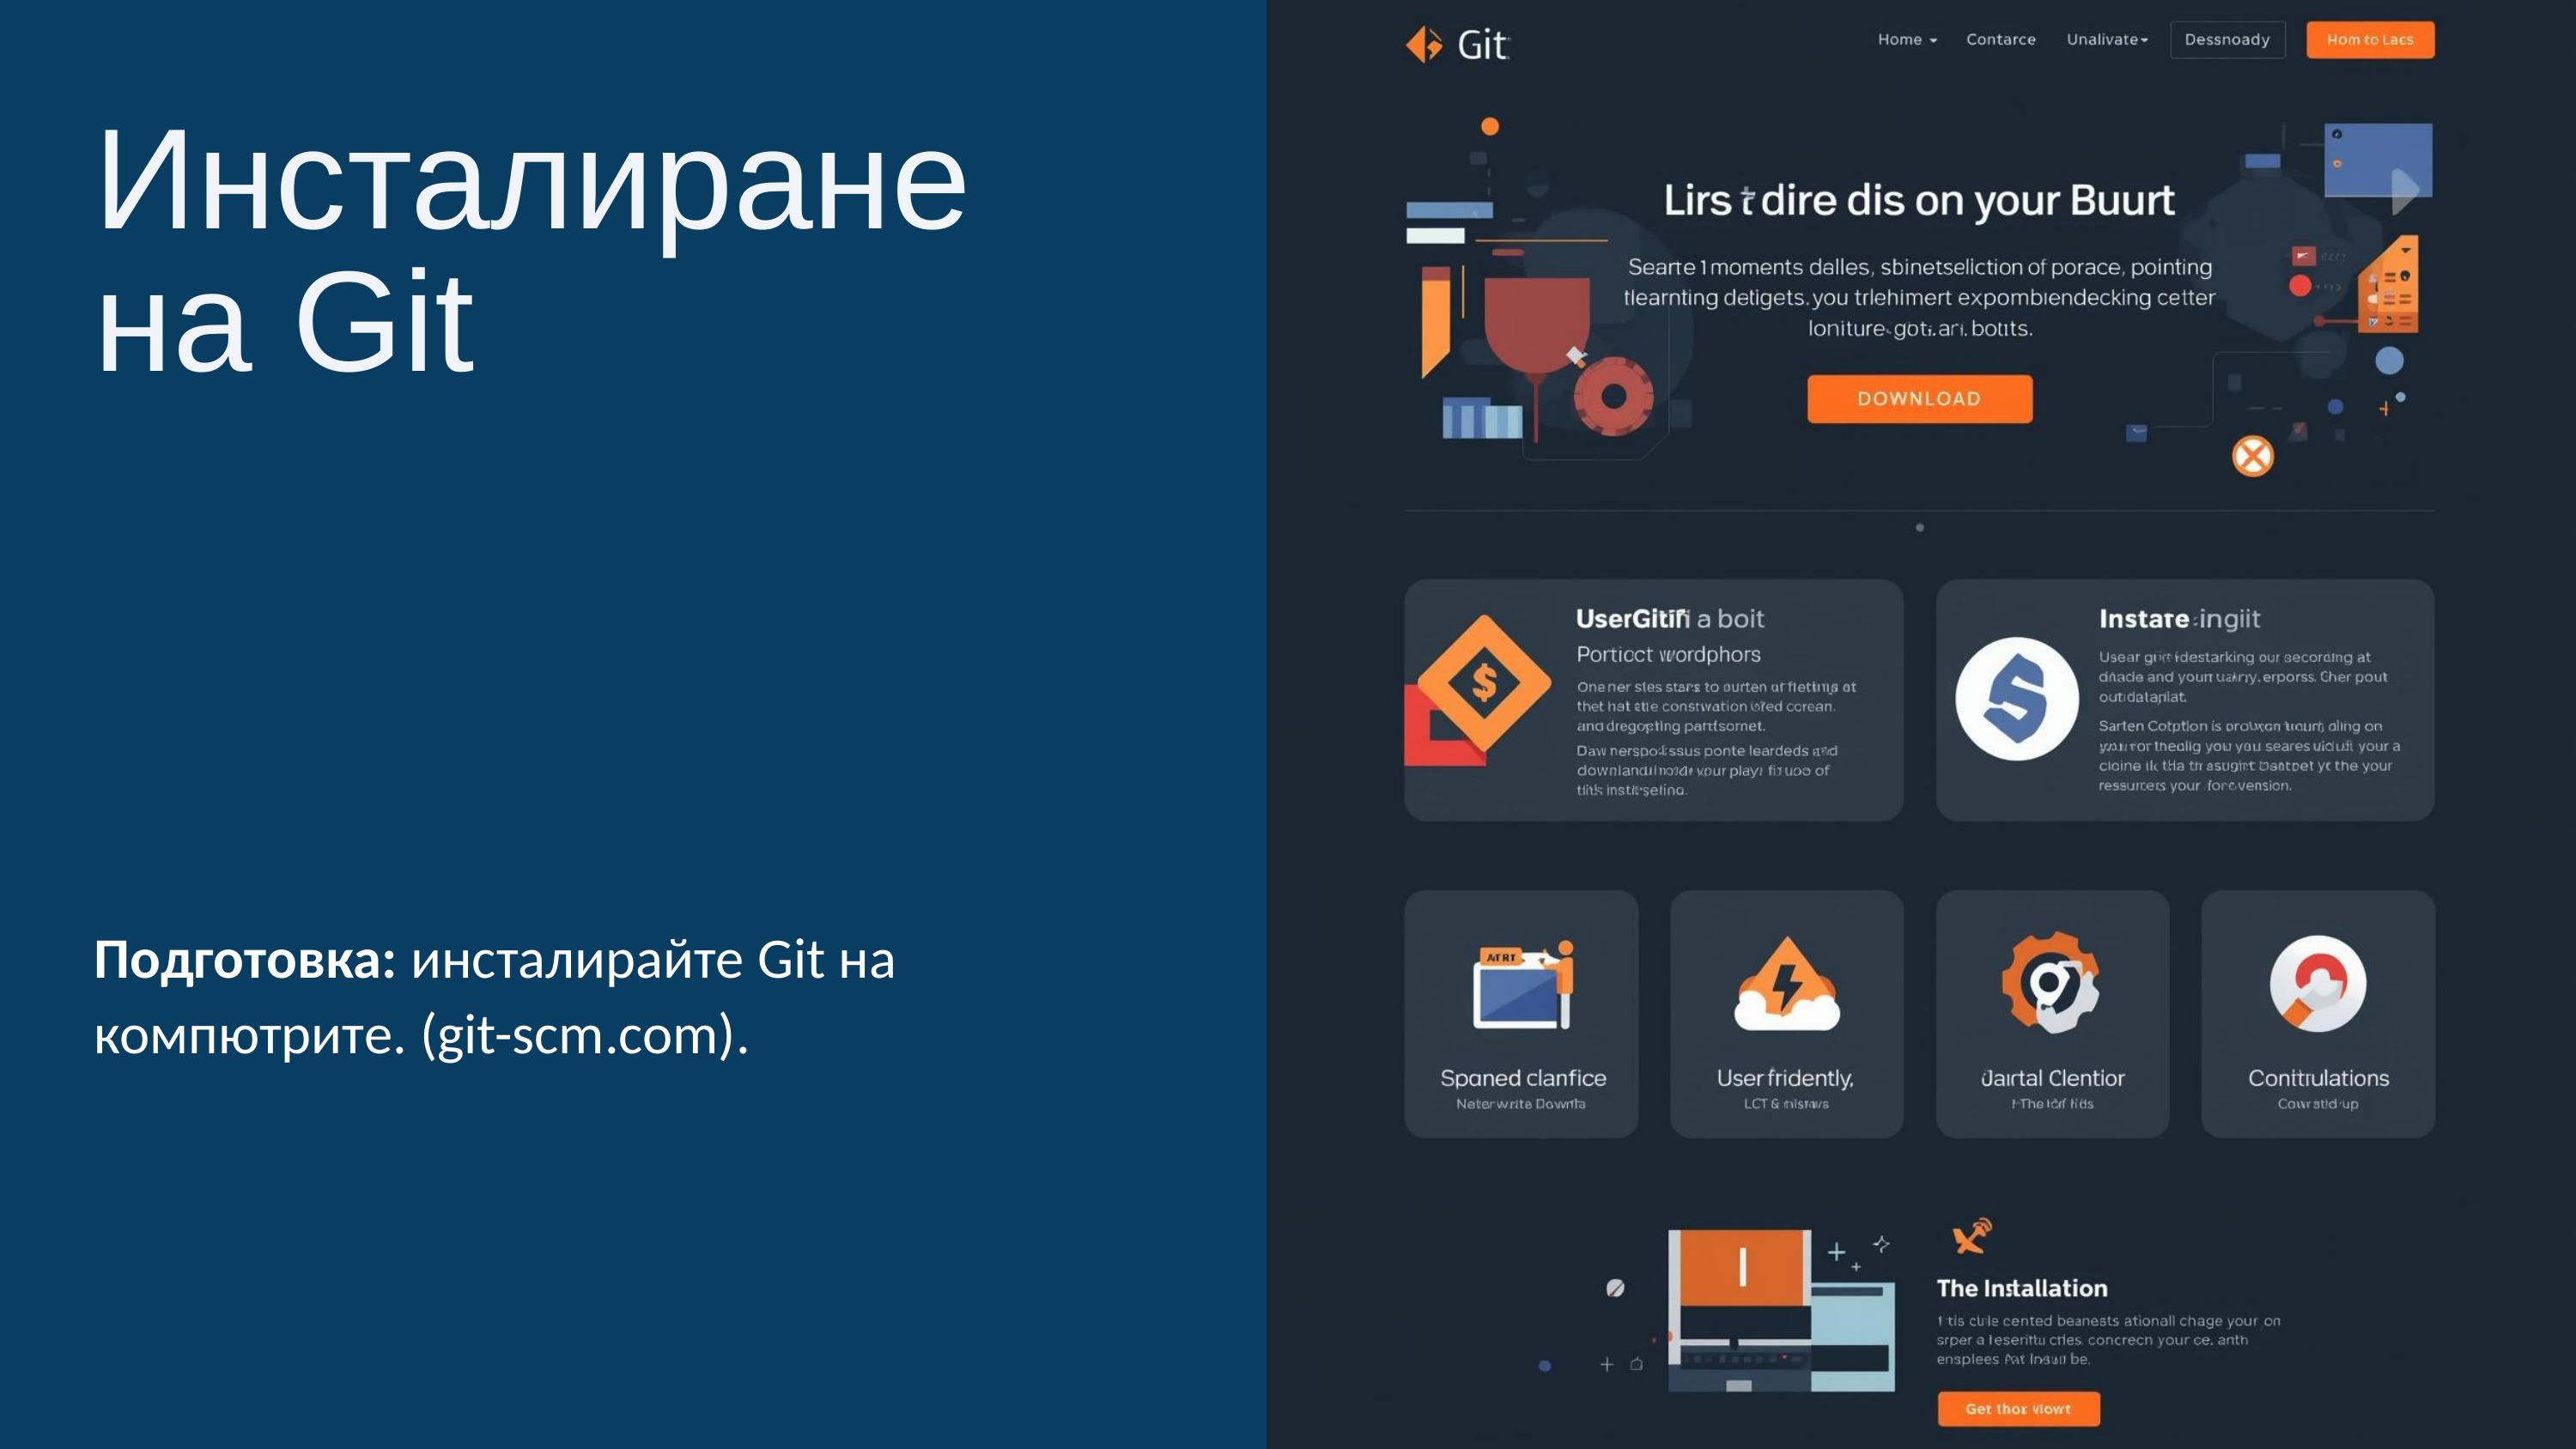

Инсталиране на Git
Подготовка: инсталирайте Git на компютрите. (git-scm.com).